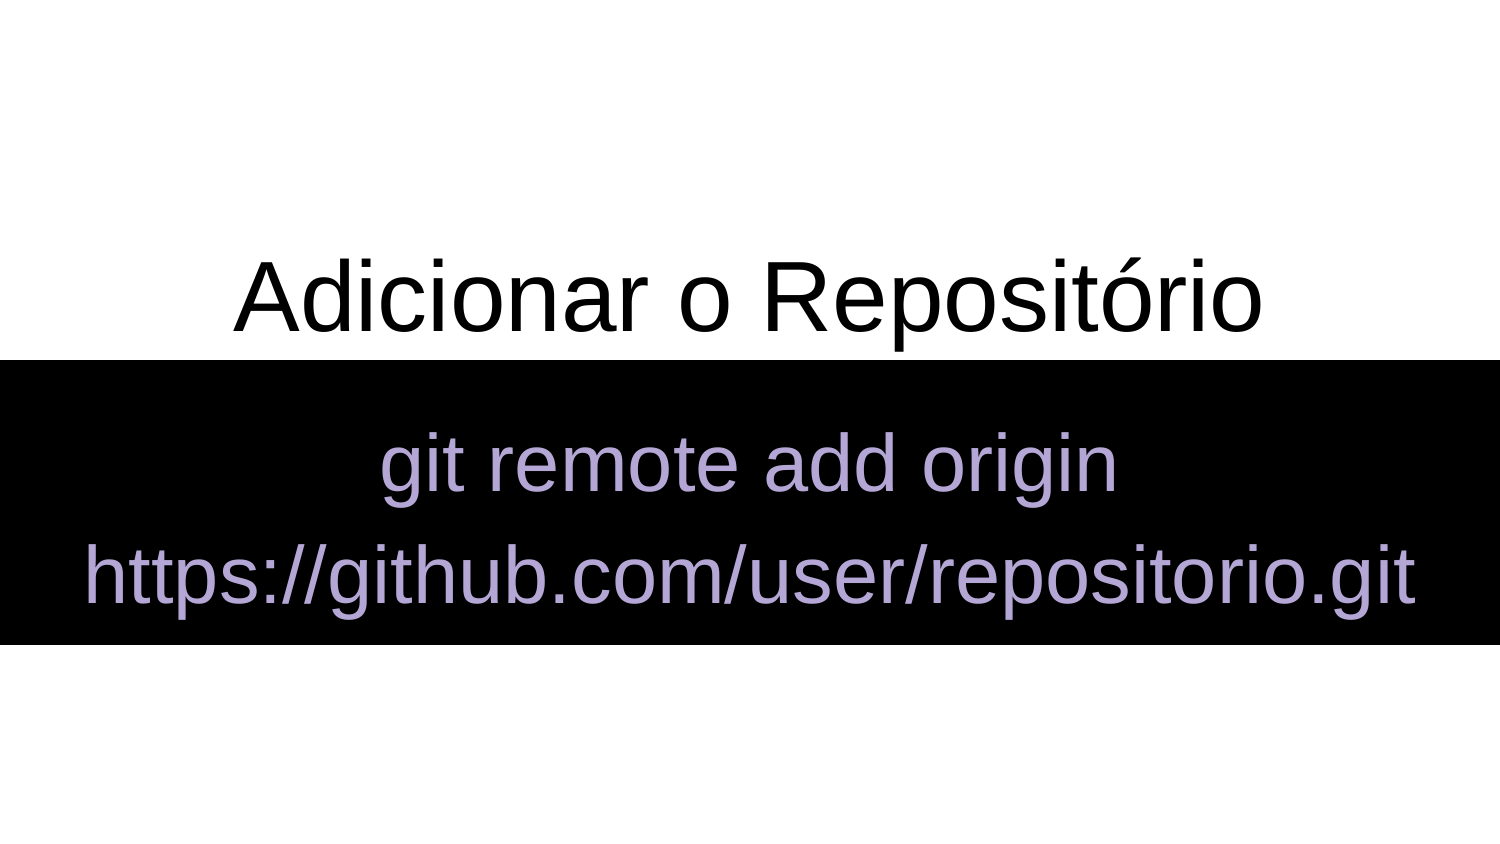

Adicionar o Repositório

git remote add origin https://github.com/user/repositorio.git